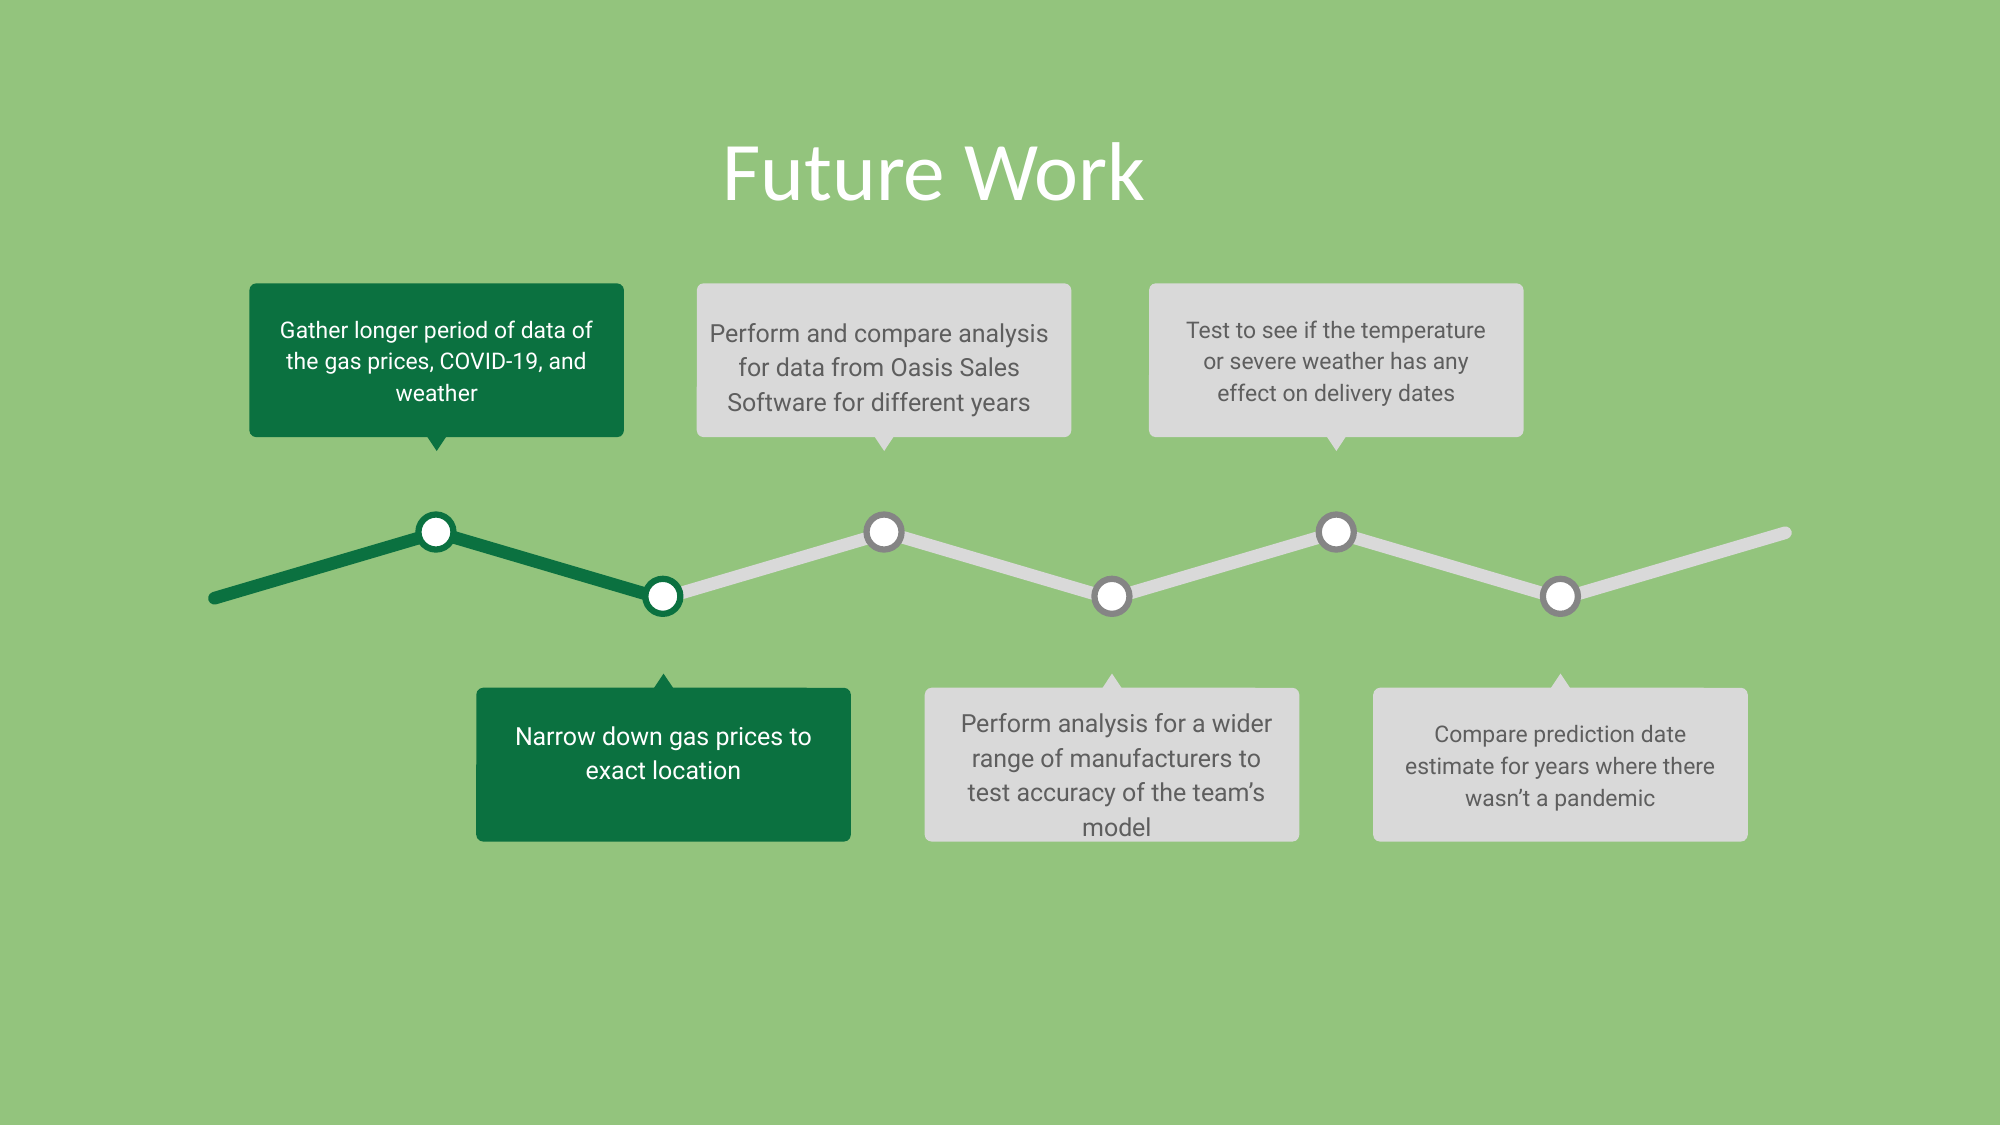

# Future Work

Gather longer period of data of the gas prices, COVID-19, and weather

Perform and compare analysis for data from Oasis Sales Software for different years

Test to see if the temperature or severe weather has any effect on delivery dates

Narrow down gas prices to exact location

Perform analysis for a wider range of manufacturers to test accuracy of the team’s model

Compare prediction date estimate for years where there wasn’t a pandemic